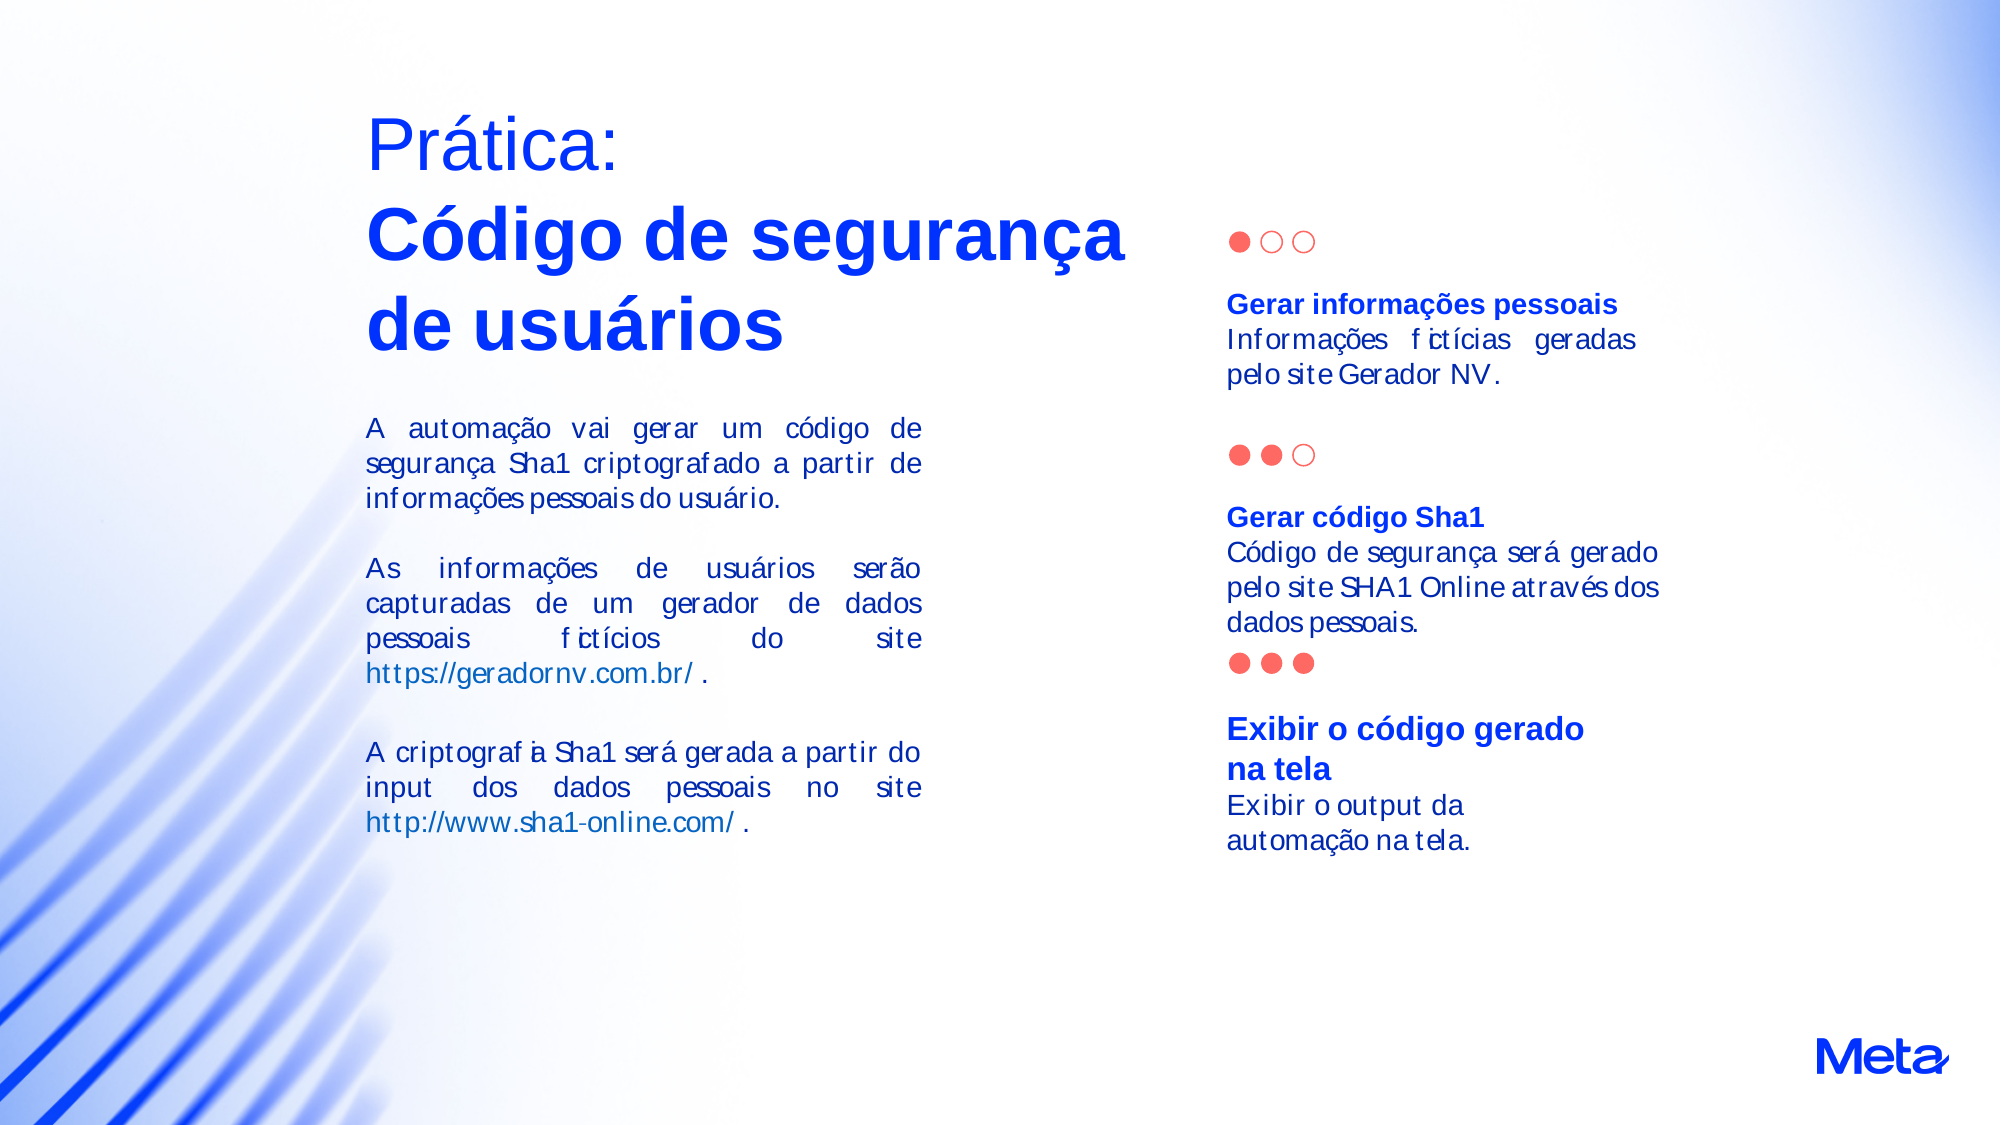

Prática:
Código de segurança de usuários

Gerar informações pessoais
Informações fictícias geradas pelo site Gerador NV.
A automação vai gerar um código de segurança Sha1 criptografado a partir de informações pessoais do usuário.

As informações de usuários serão capturadas de um gerador de dados pessoais fictícios do site https://geradornv.com.br/ .

A criptografia Sha1 será gerada a partir do input dos dados pessoais no site http://www.sha1-online.com/ .

Gerar código Sha1
Código de segurança será gerado pelo site SHA1 Online através dos dados pessoais.

Exibir o código gerado na tela
Exibir o output da automação na tela.